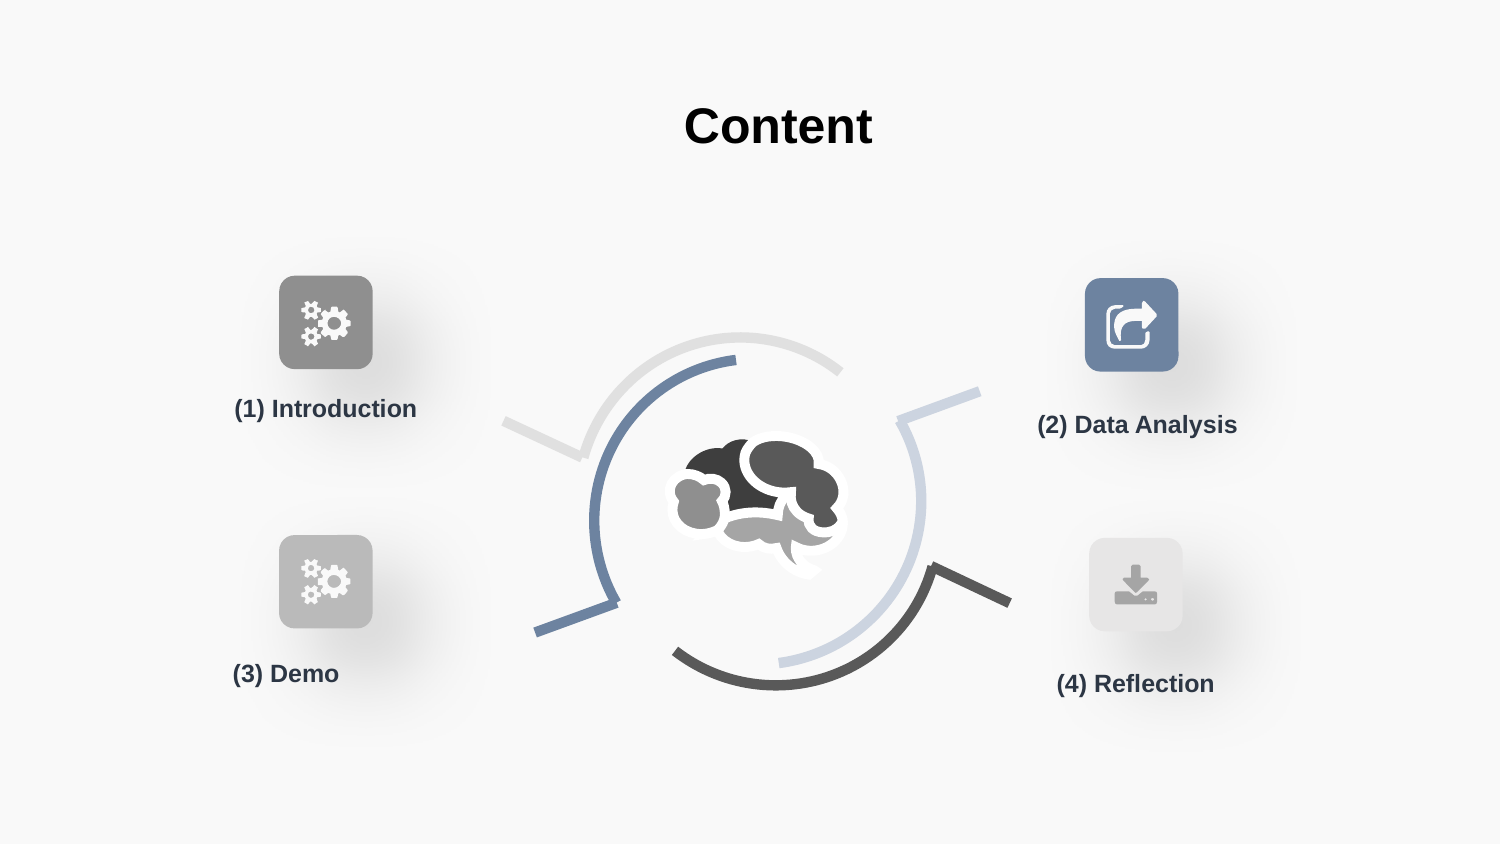

Content

(1) Introduction

(2) Data Analysis

(3) Demo

(4) Reflection